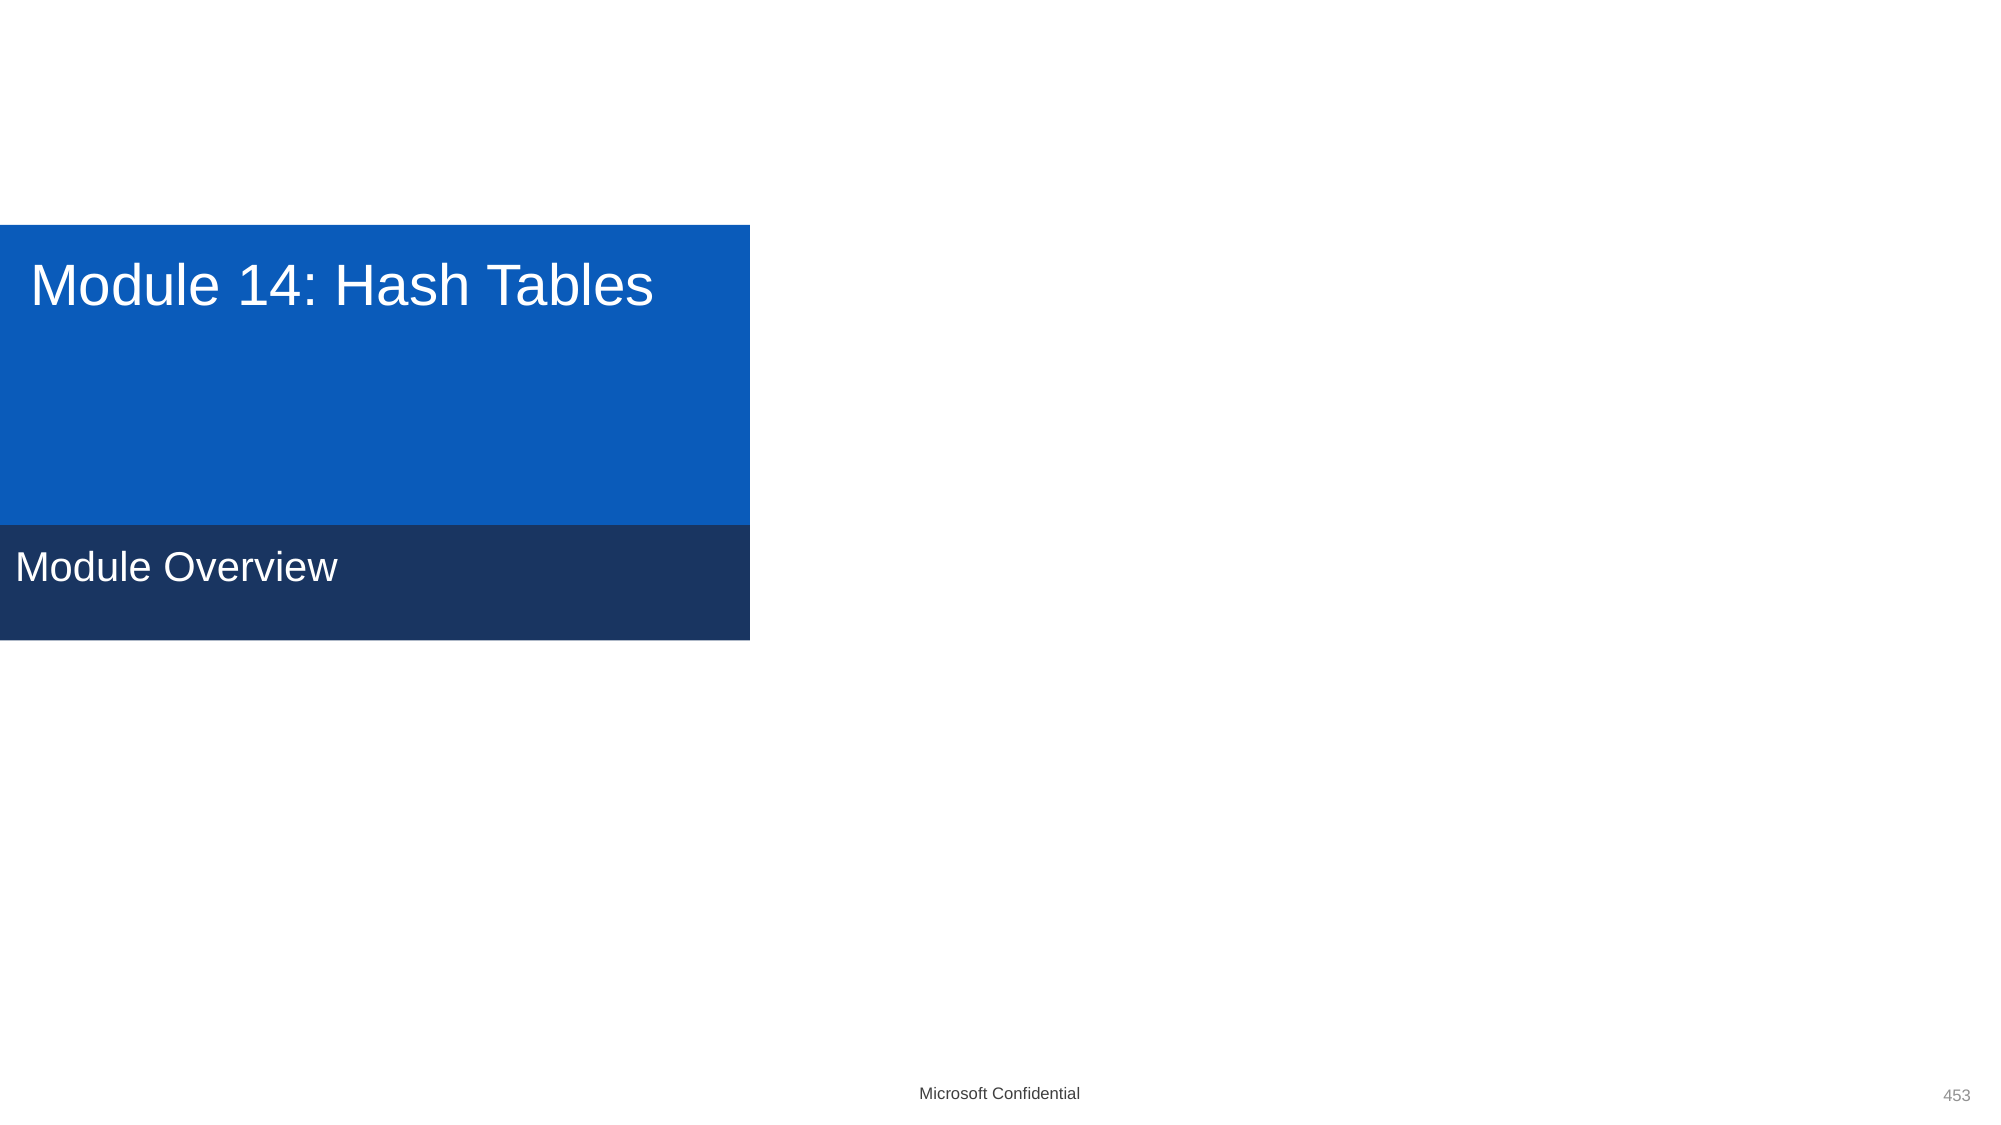

# Module 14: Hash Tables
Module Overview
453